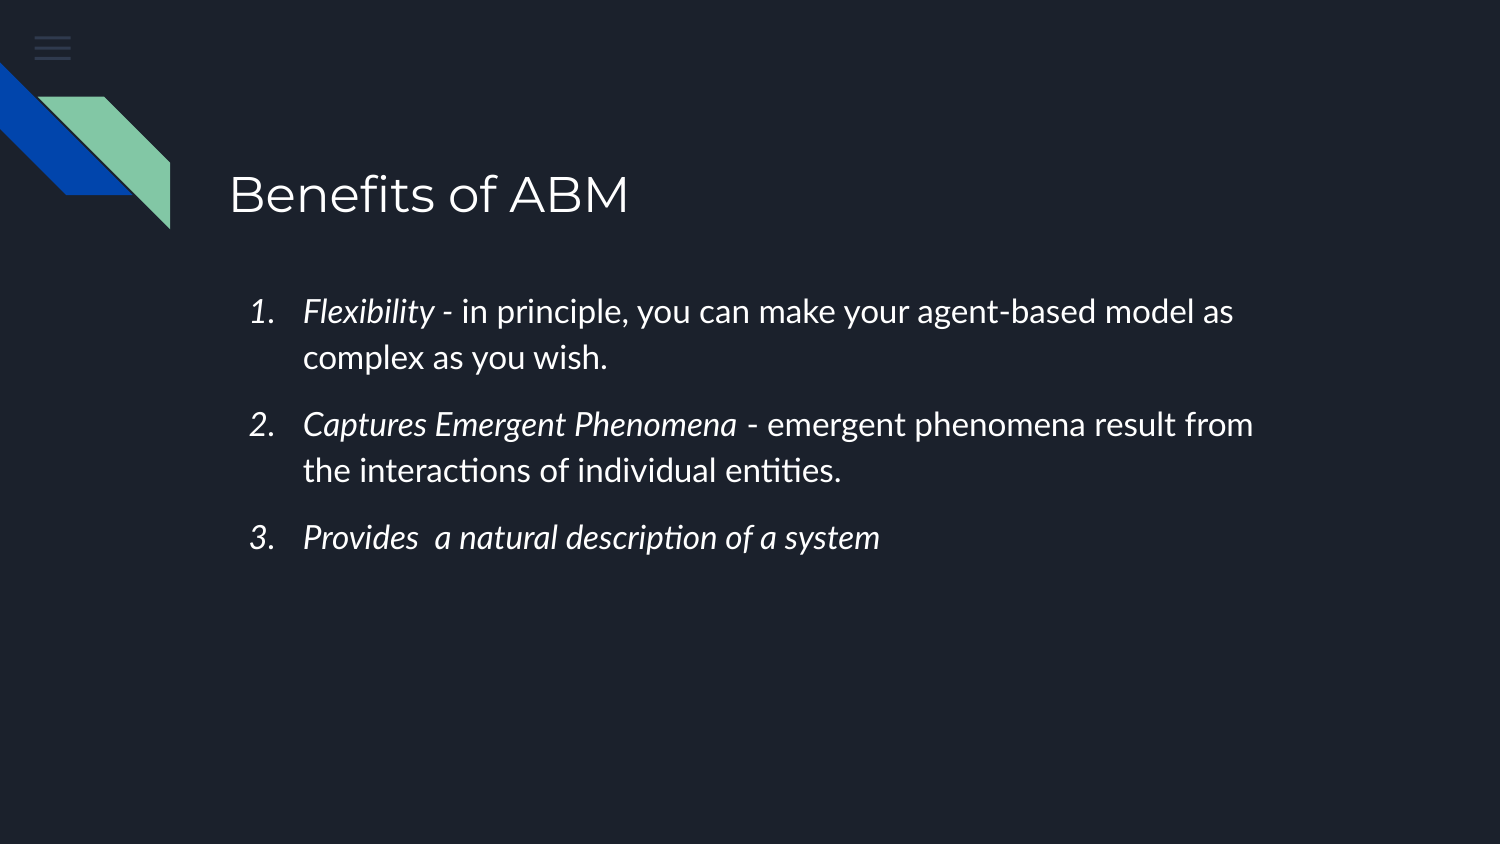

# Benefits of ABM
Flexibility - in principle, you can make your agent-based model as complex as you wish.
Captures Emergent Phenomena - emergent phenomena result from the interactions of individual entities.
Provides  a natural description of a system